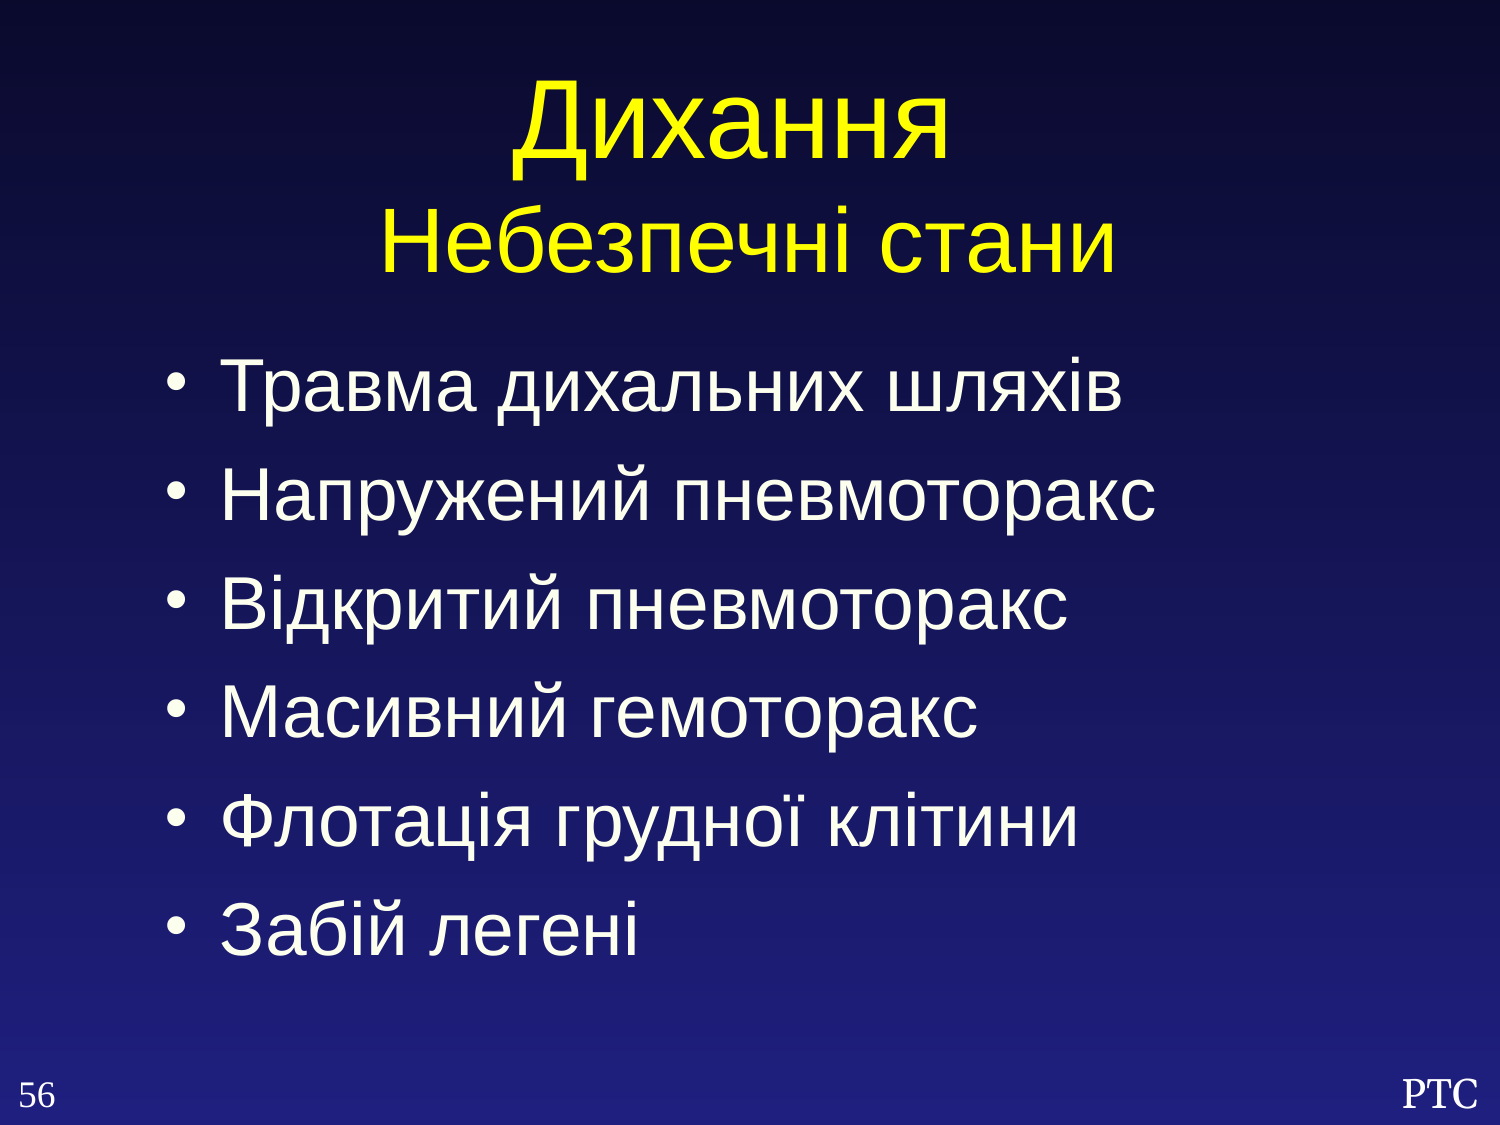

Дихання
Небезпечні стани
Травма дихальних шляхів
Напружений пневмоторакс
Відкритий пневмоторакс
Масивний гемоторакс
Флотація грудної клітини
Забій легені
56